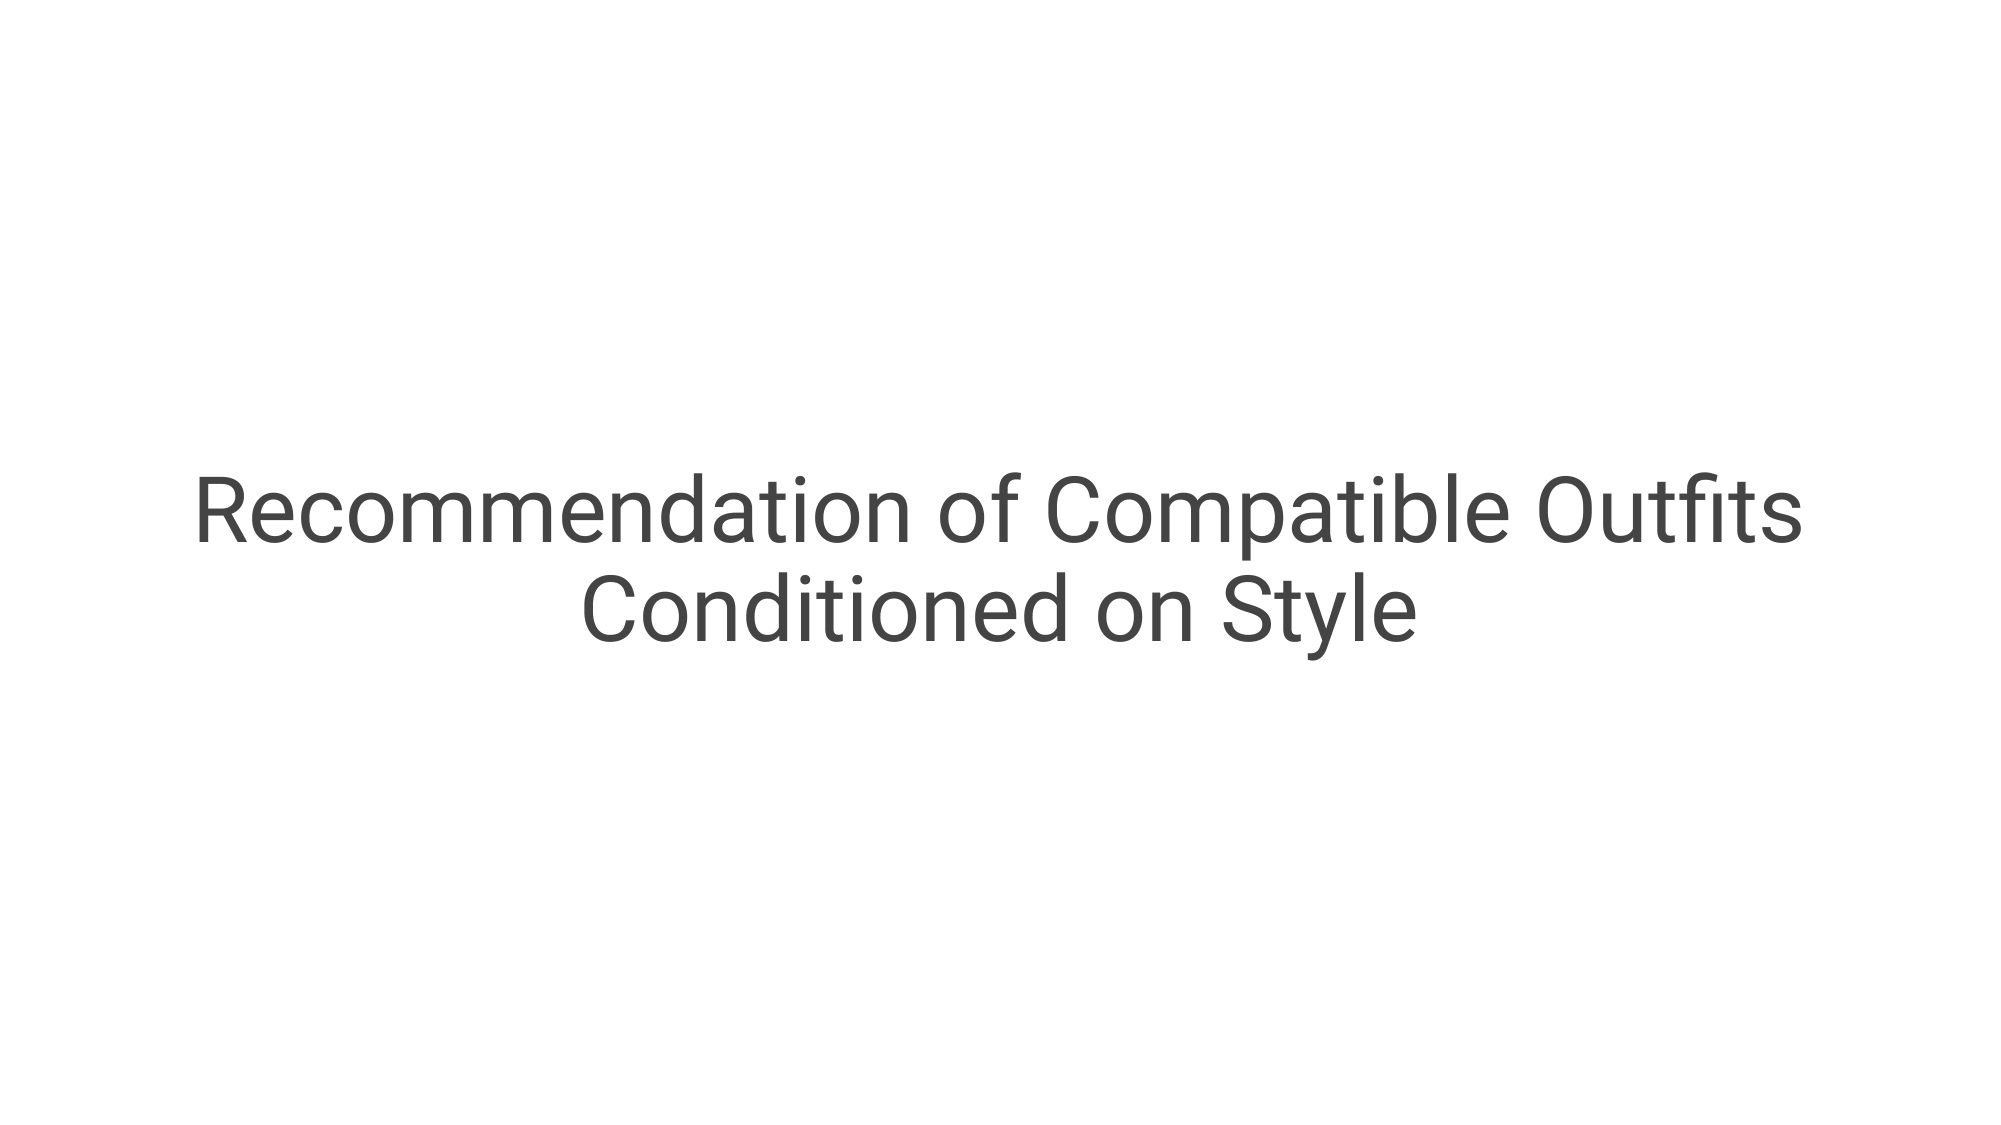

Recommendation of Compatible Outfits Conditioned on Style